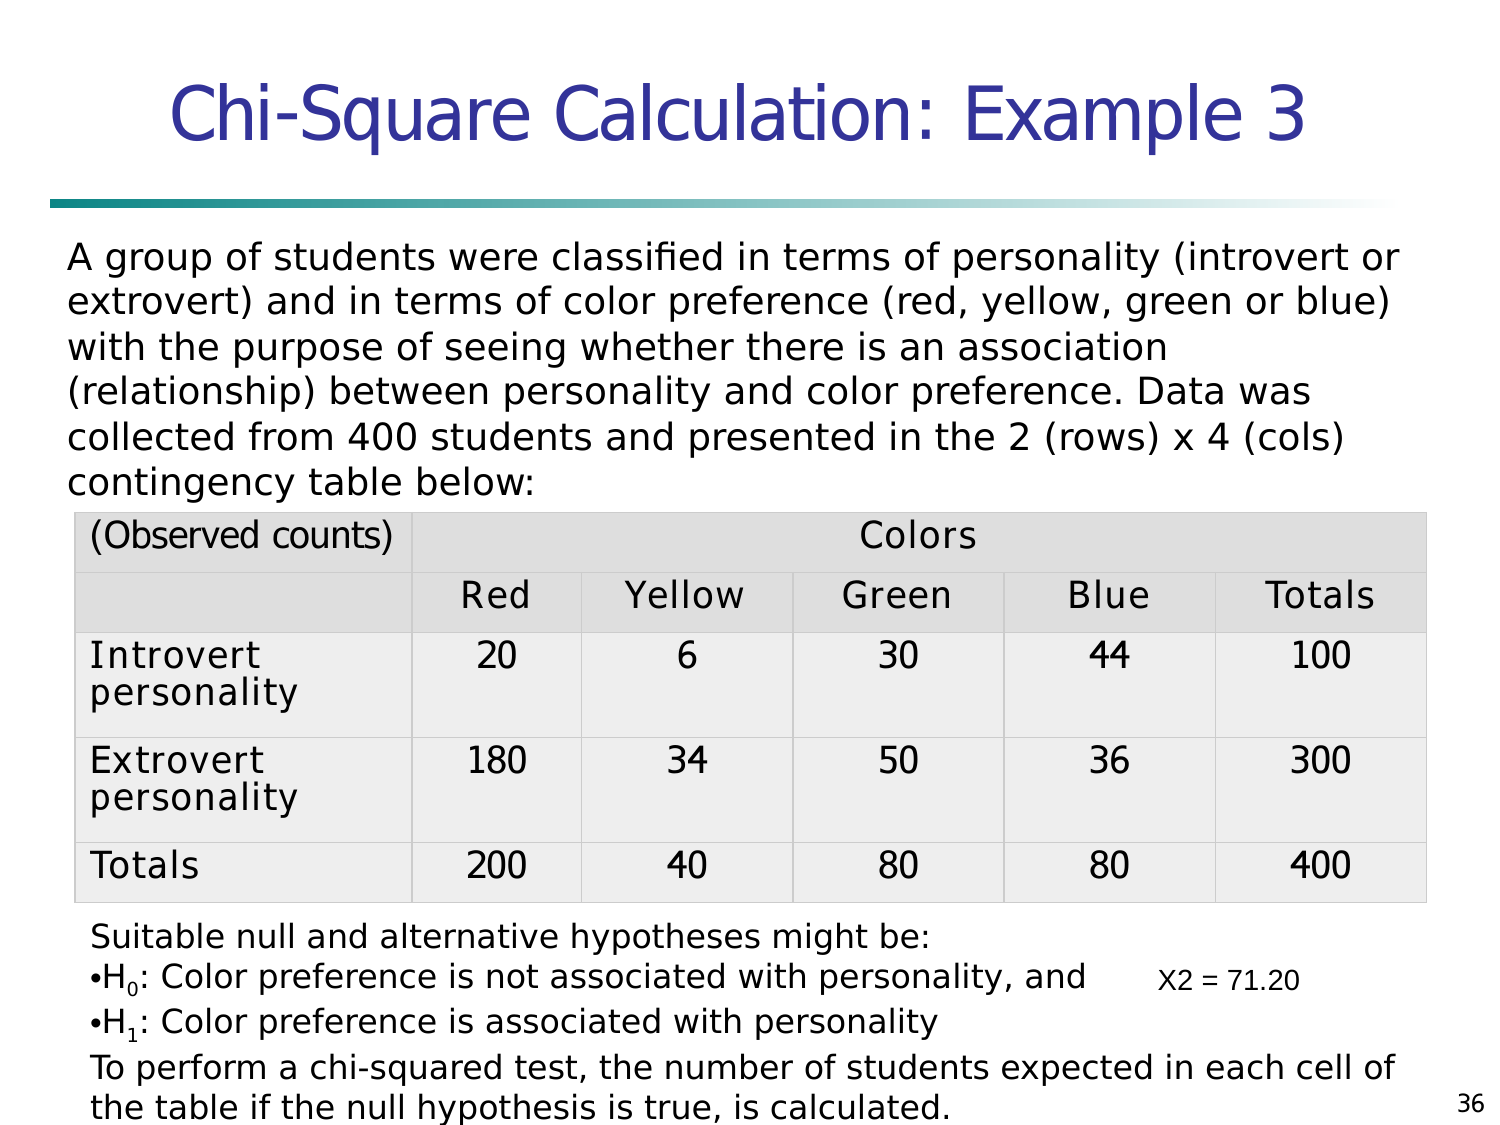

# Chi-Square Calculation: Example 3
A group of students were classified in terms of personality (introvert or extrovert) and in terms of color preference (red, yellow, green or blue) with the purpose of seeing whether there is an association (relationship) between personality and color preference. Data was collected from 400 students and presented in the 2 (rows) x 4 (cols) contingency table below:
| (Observed counts) | Colors |  |  |  |  |
| --- | --- | --- | --- | --- | --- |
|  | Red | Yellow | Green | Blue | Totals |
| Introvert personality | 20 | 6 | 30 | 44 | 100 |
| Extrovert personality | 180 | 34 | 50 | 36 | 300 |
| Totals | 200 | 40 | 80 | 80 | 400 |
Suitable null and alternative hypotheses might be:
H0: Color preference is not associated with personality, and
H1: Color preference is associated with personality
To perform a chi-squared test, the number of students expected in each cell of the table if the null hypothesis is true, is calculated.
 X2 = 71.20
36